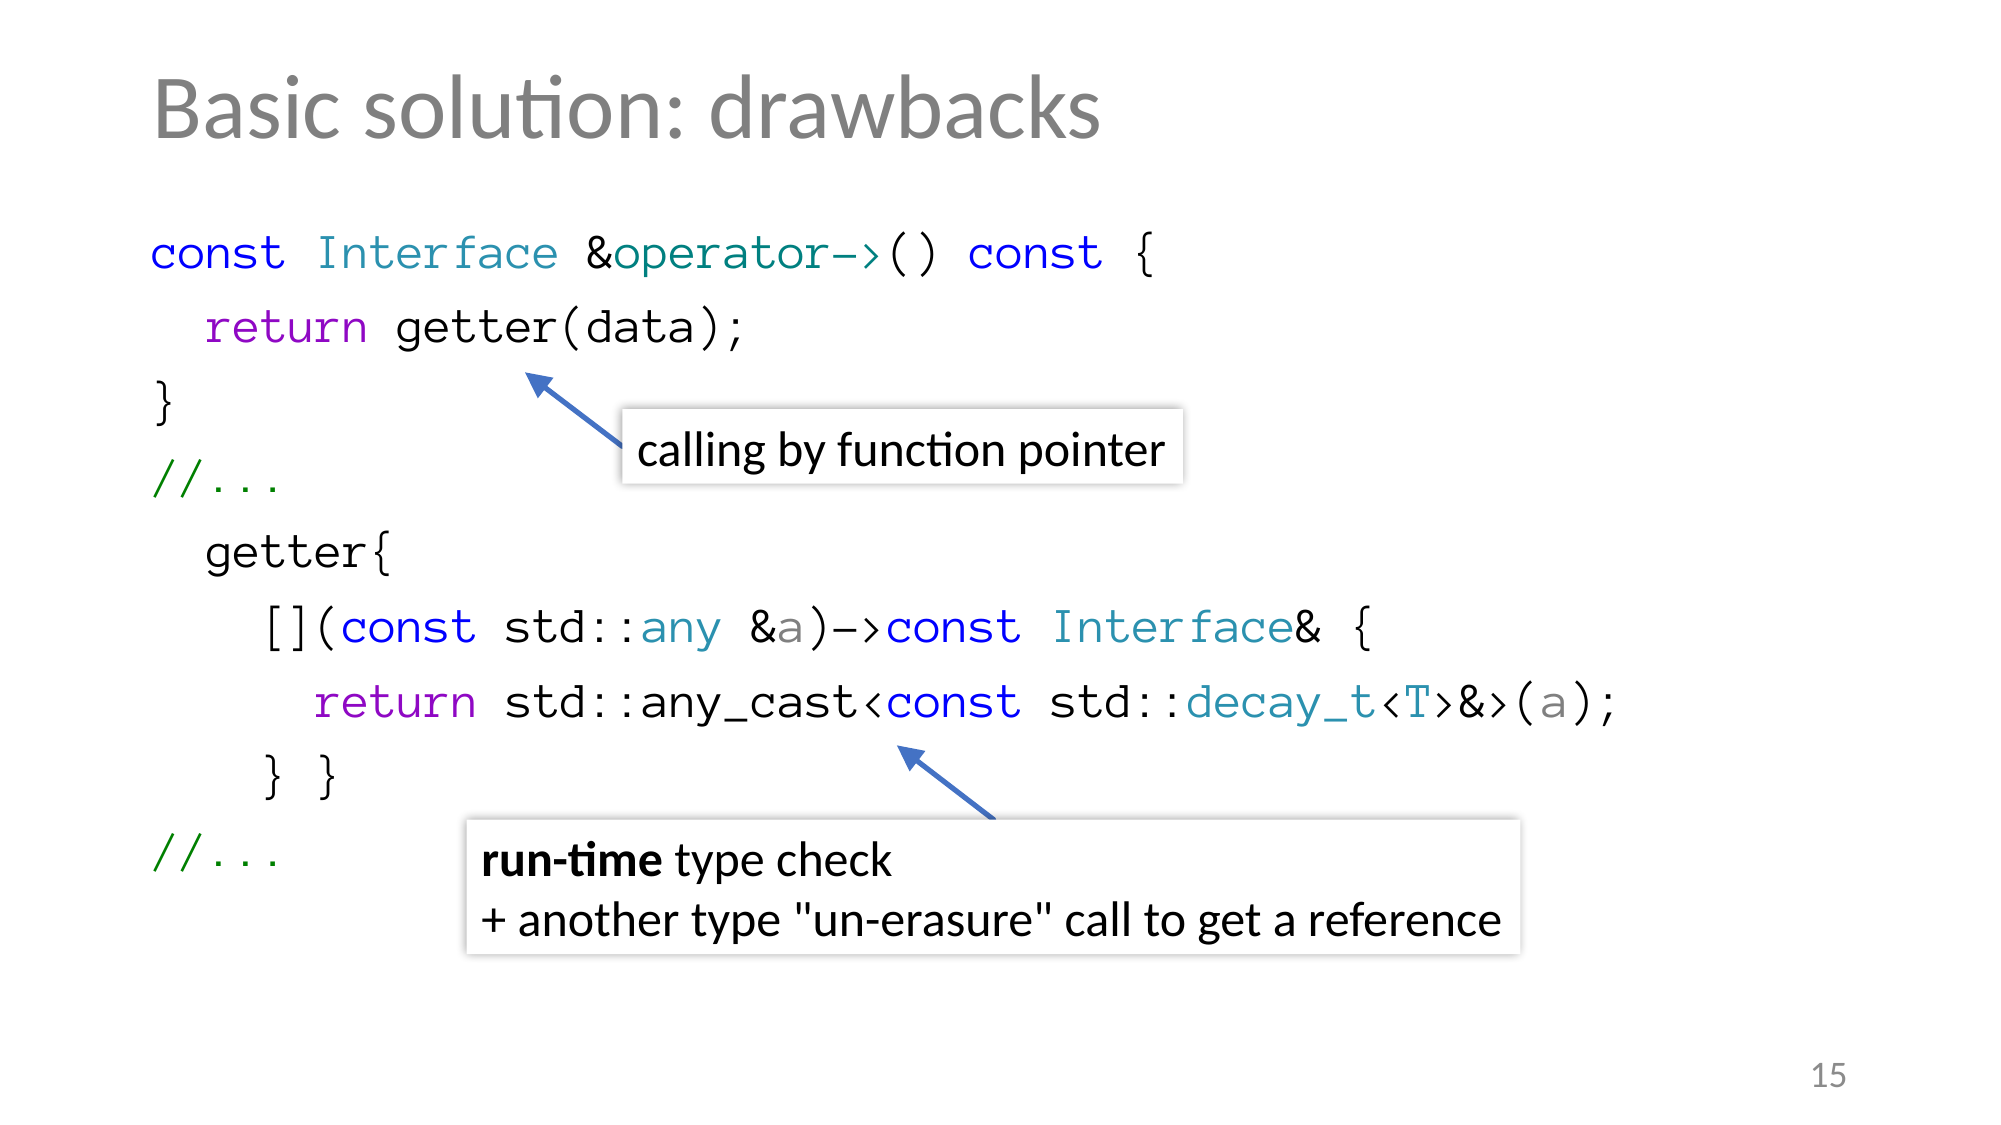

# Basic solution: drawbacks
const Interface &operator->() const {
  return getter(data);
}
//...
  getter{
    [](const std::any &a)->const Interface& {
      return std::any_cast<const std::decay_t<T>&>(a);
    } }
//...

calling by function pointer
run-time type check
+ another type "un-erasure" call to get a reference
15